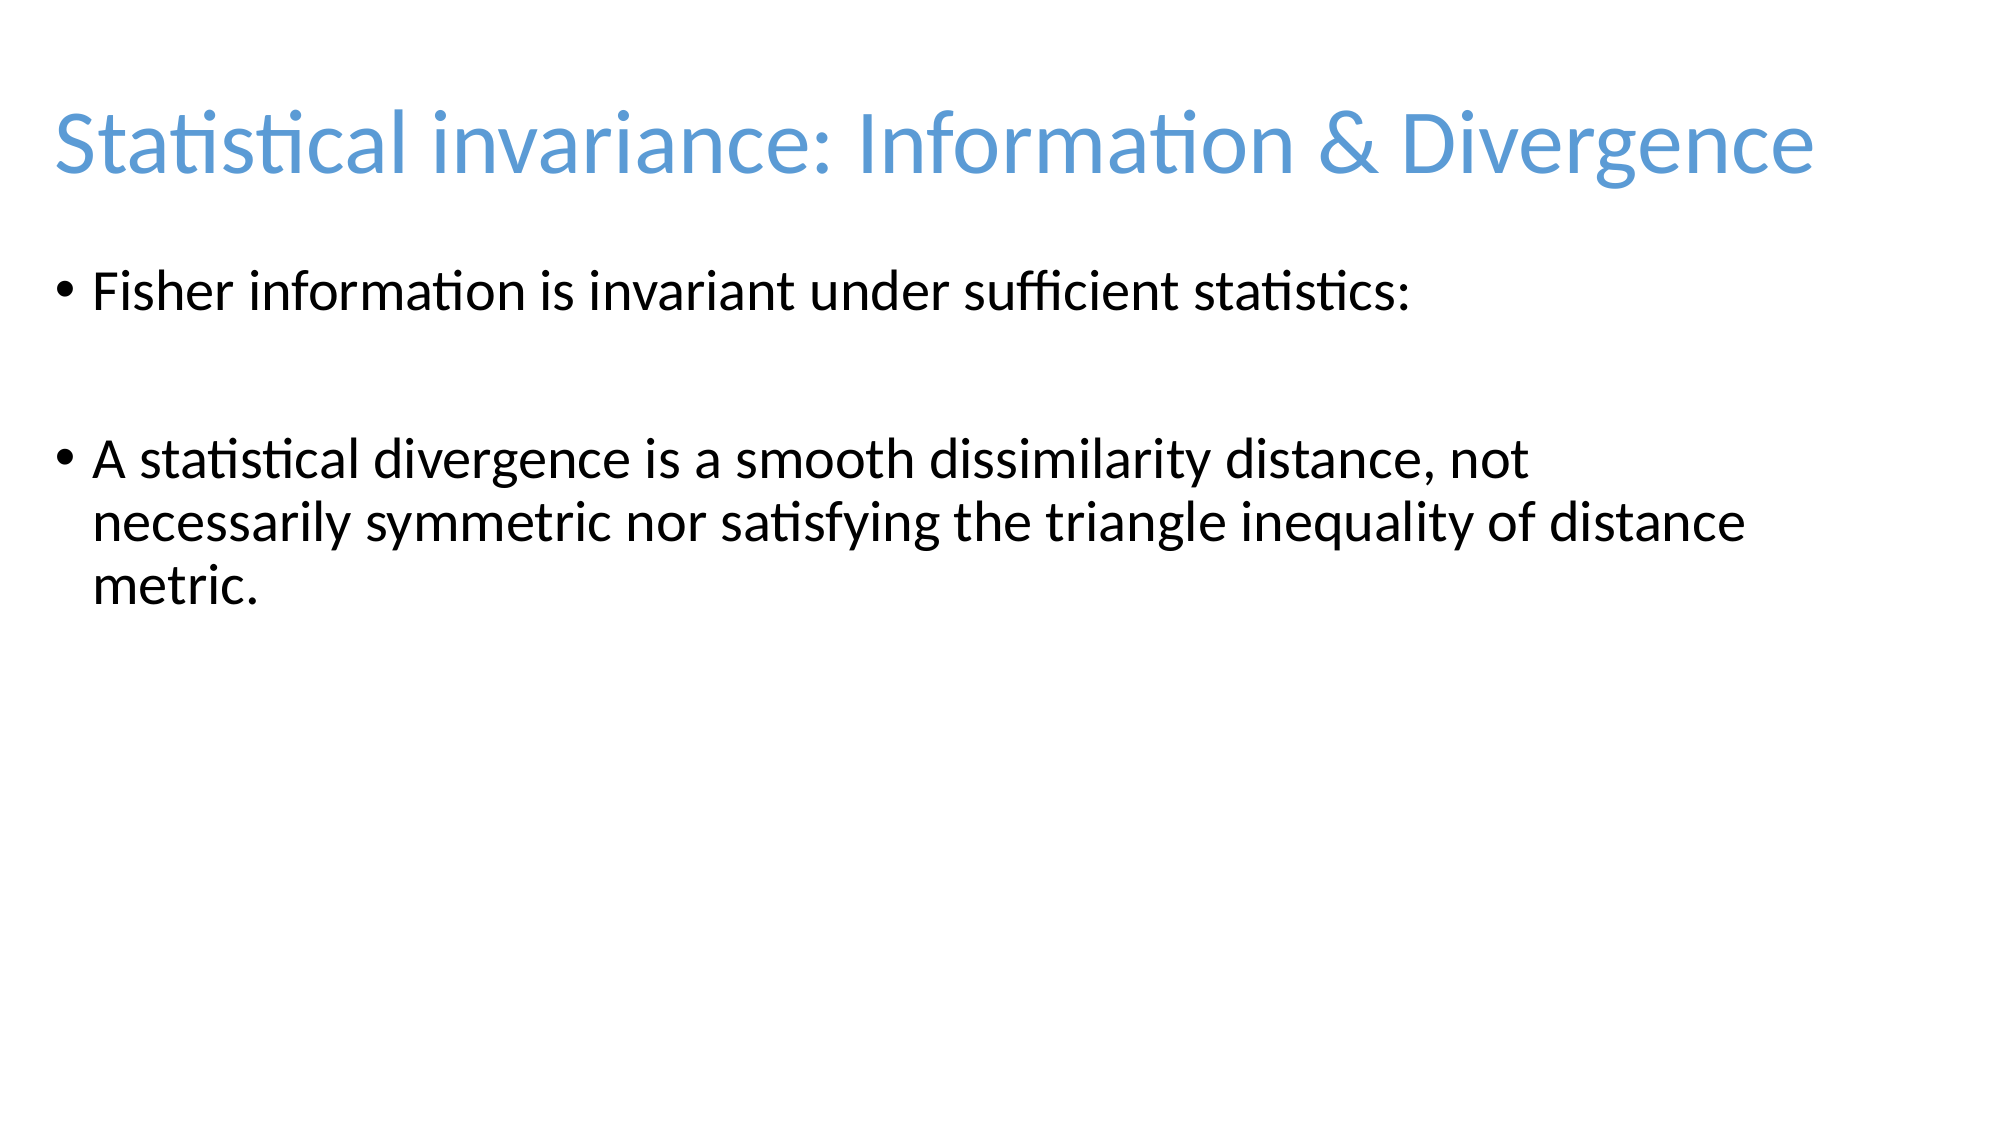

# Statistical invariance: Information & Divergence
Fisher information is invariant under sufficient statistics:

A statistical divergence is a smooth dissimilarity distance, not necessarily symmetric nor satisfying the triangle inequality of distance metric.